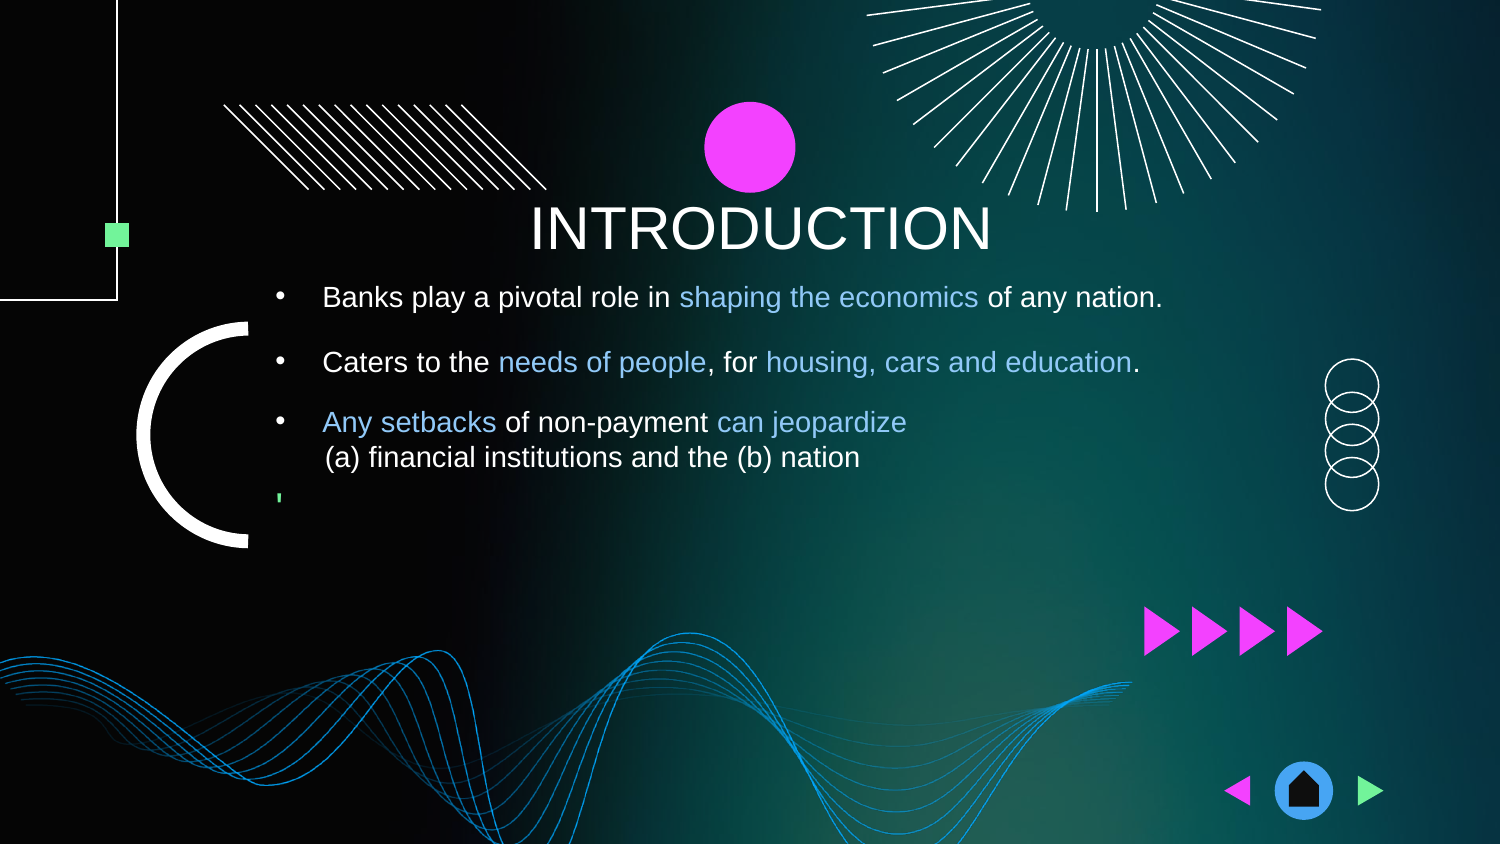

# INTRODUCTION
Banks play a pivotal role in shaping the economics of any nation.
Caters to the needs of people, for housing, cars and education.
Any setbacks of non-payment can jeopardize
      (a) financial institutions and the (b) nation
'